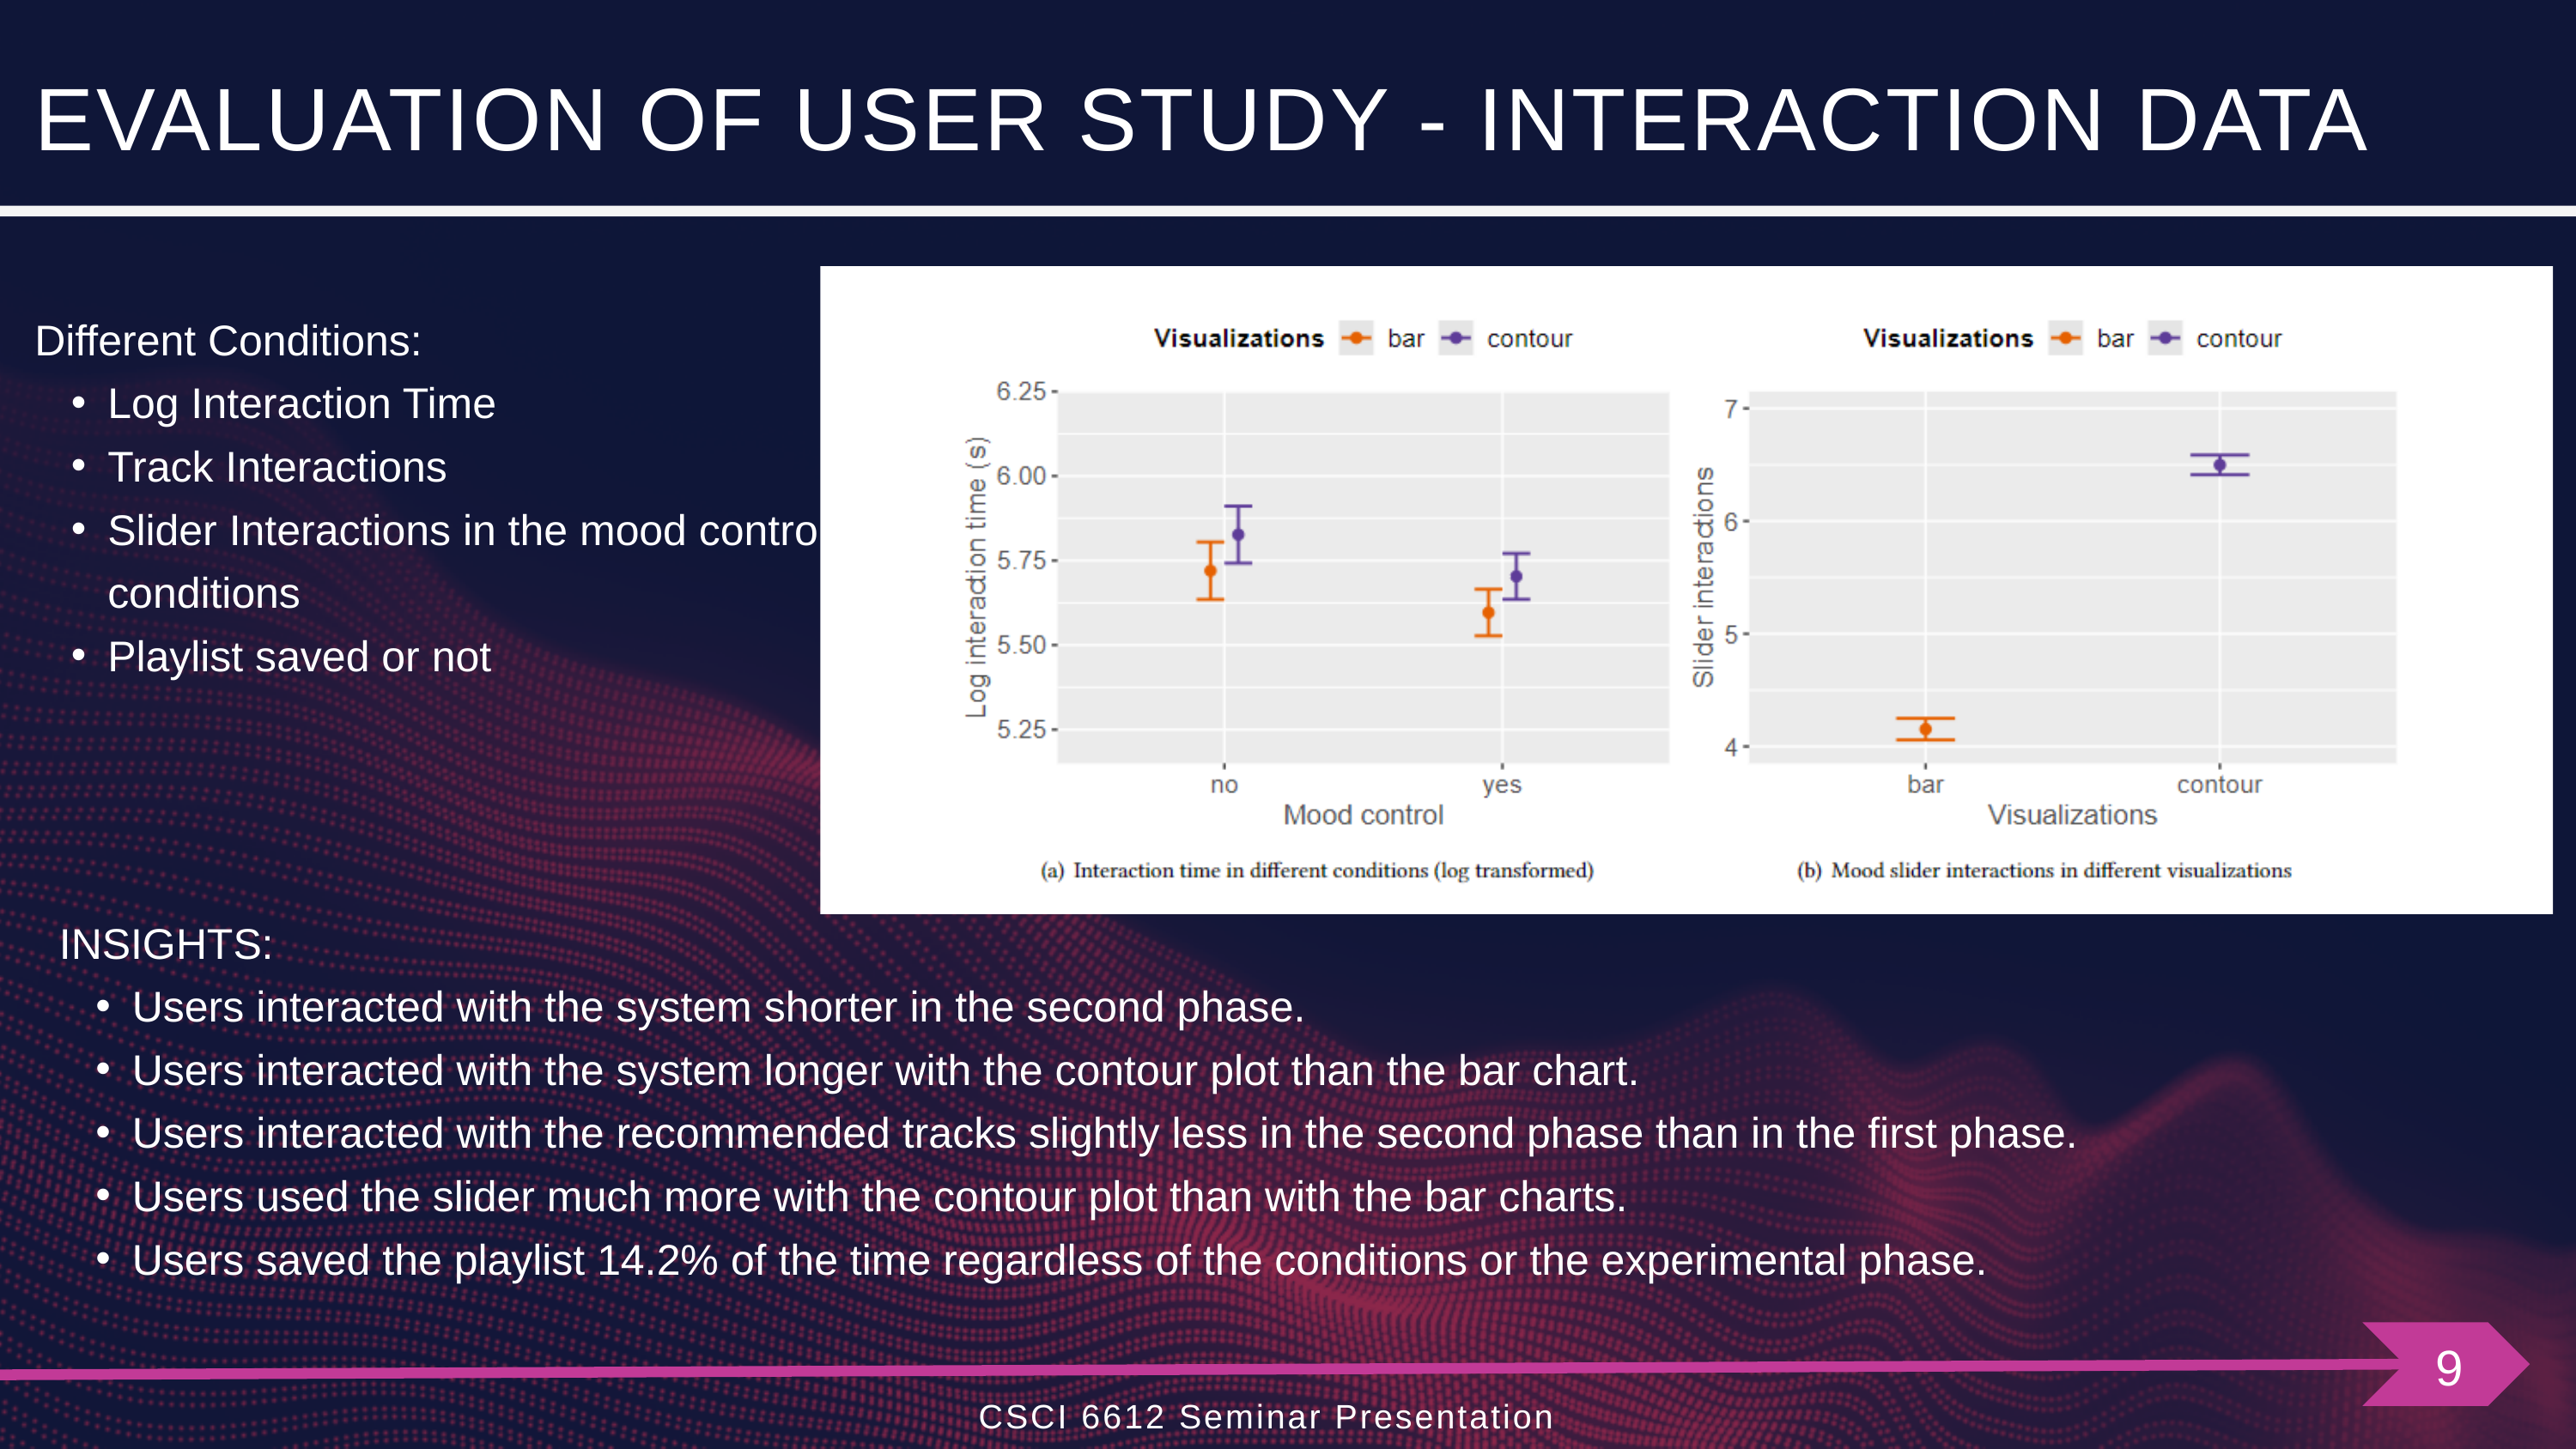

EVALUATION OF USER STUDY - INTERACTION DATA

Different Conditions:
Log Interaction Time
Track Interactions
Slider Interactions in the mood control conditions
Playlist saved or not

INSIGHTS:
Users interacted with the system shorter in the second phase.
Users interacted with the system longer with the contour plot than the bar chart.
Users interacted with the recommended tracks slightly less in the second phase than in the first phase.
Users used the slider much more with the contour plot than with the bar charts.
Users saved the playlist 14.2% of the time regardless of the conditions or the experimental phase.

9

CSCI 6612 Seminar Presentation